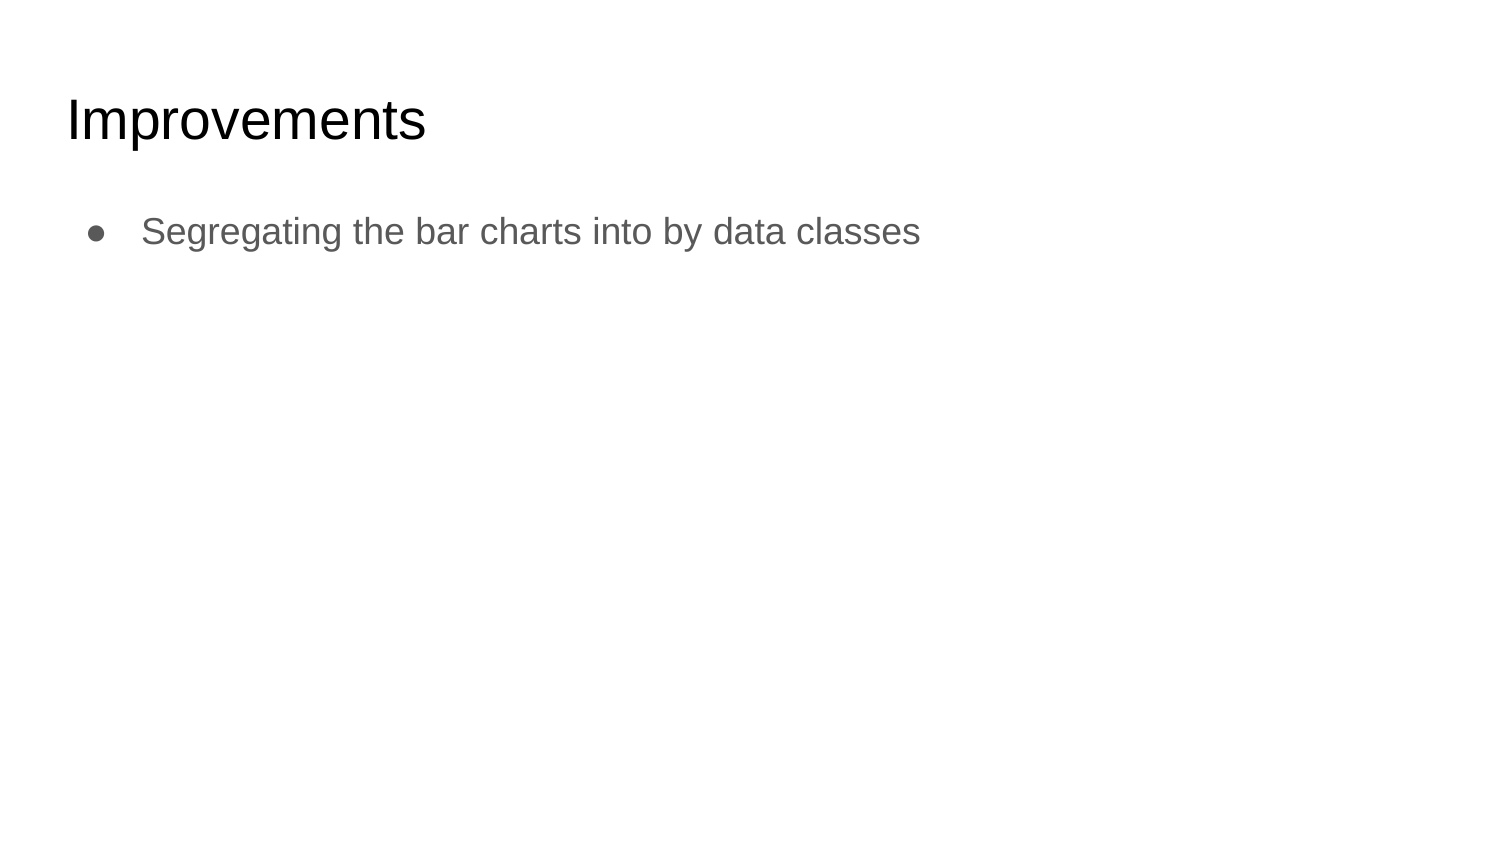

# Improvements
Segregating the bar charts into by data classes